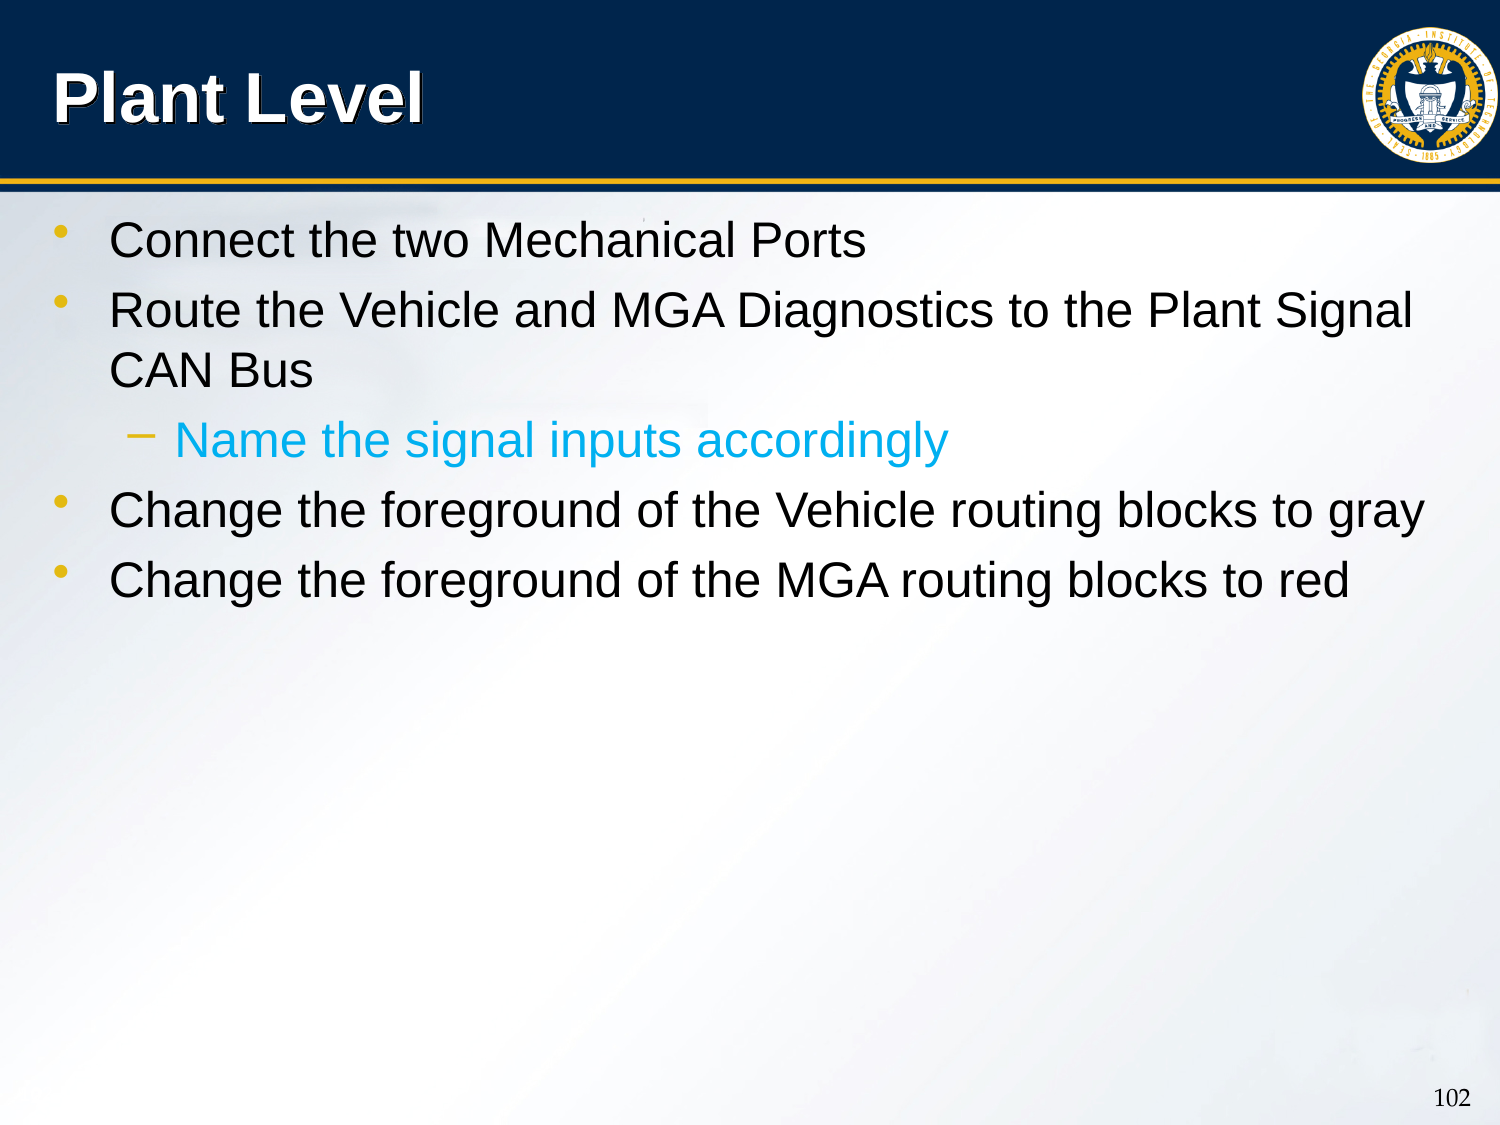

# Plant Level

Connect the two Mechanical Ports
Route the Vehicle and MGA Diagnostics to the Plant Signal CAN Bus
Name the signal inputs accordingly
Change the foreground of the Vehicle routing blocks to gray
Change the foreground of the MGA routing blocks to red